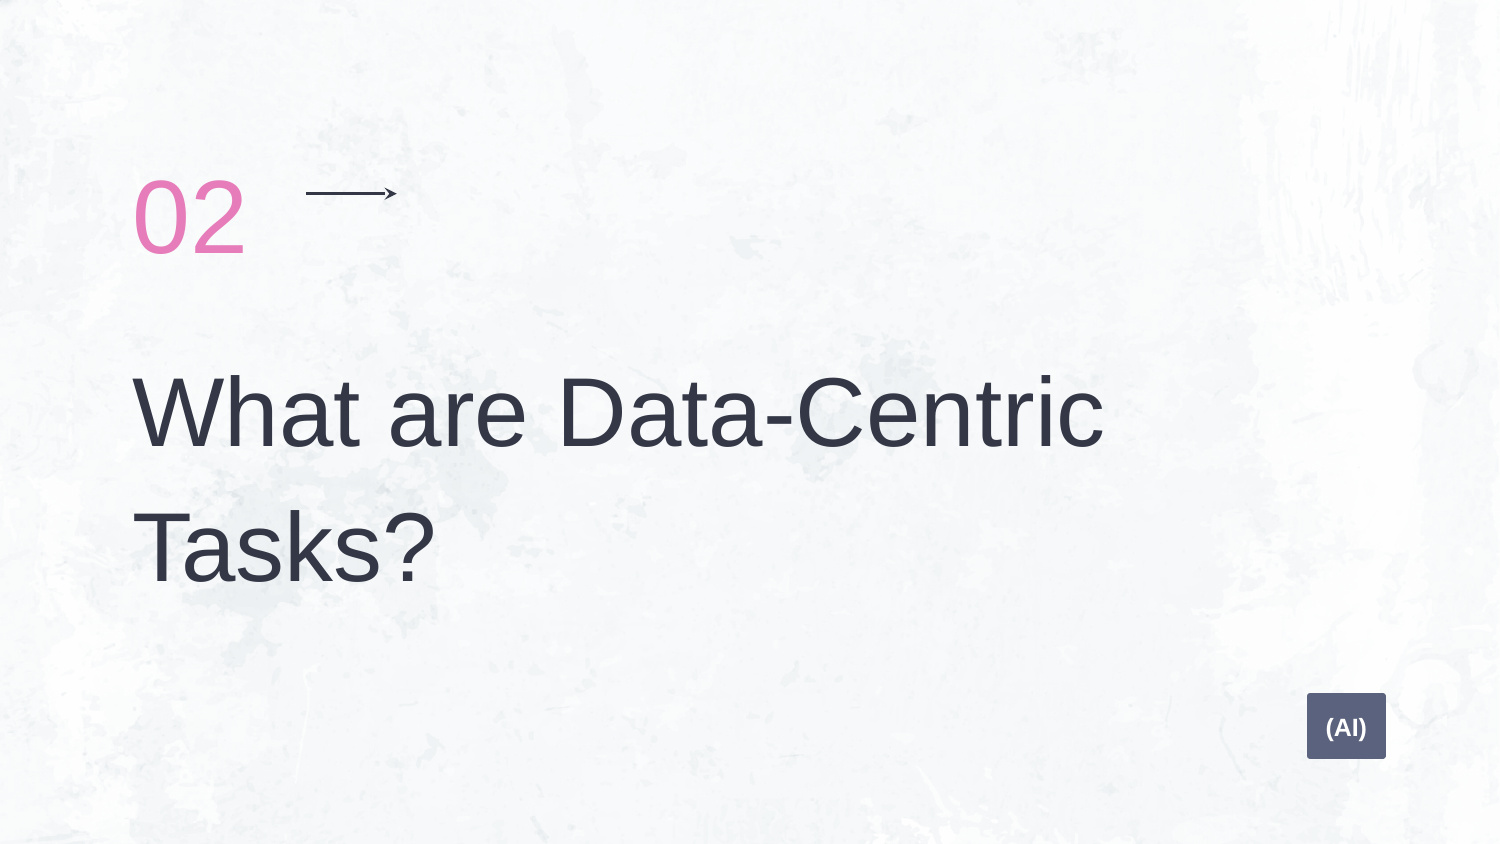

02
# What are Data-Centric Tasks?
(AI)